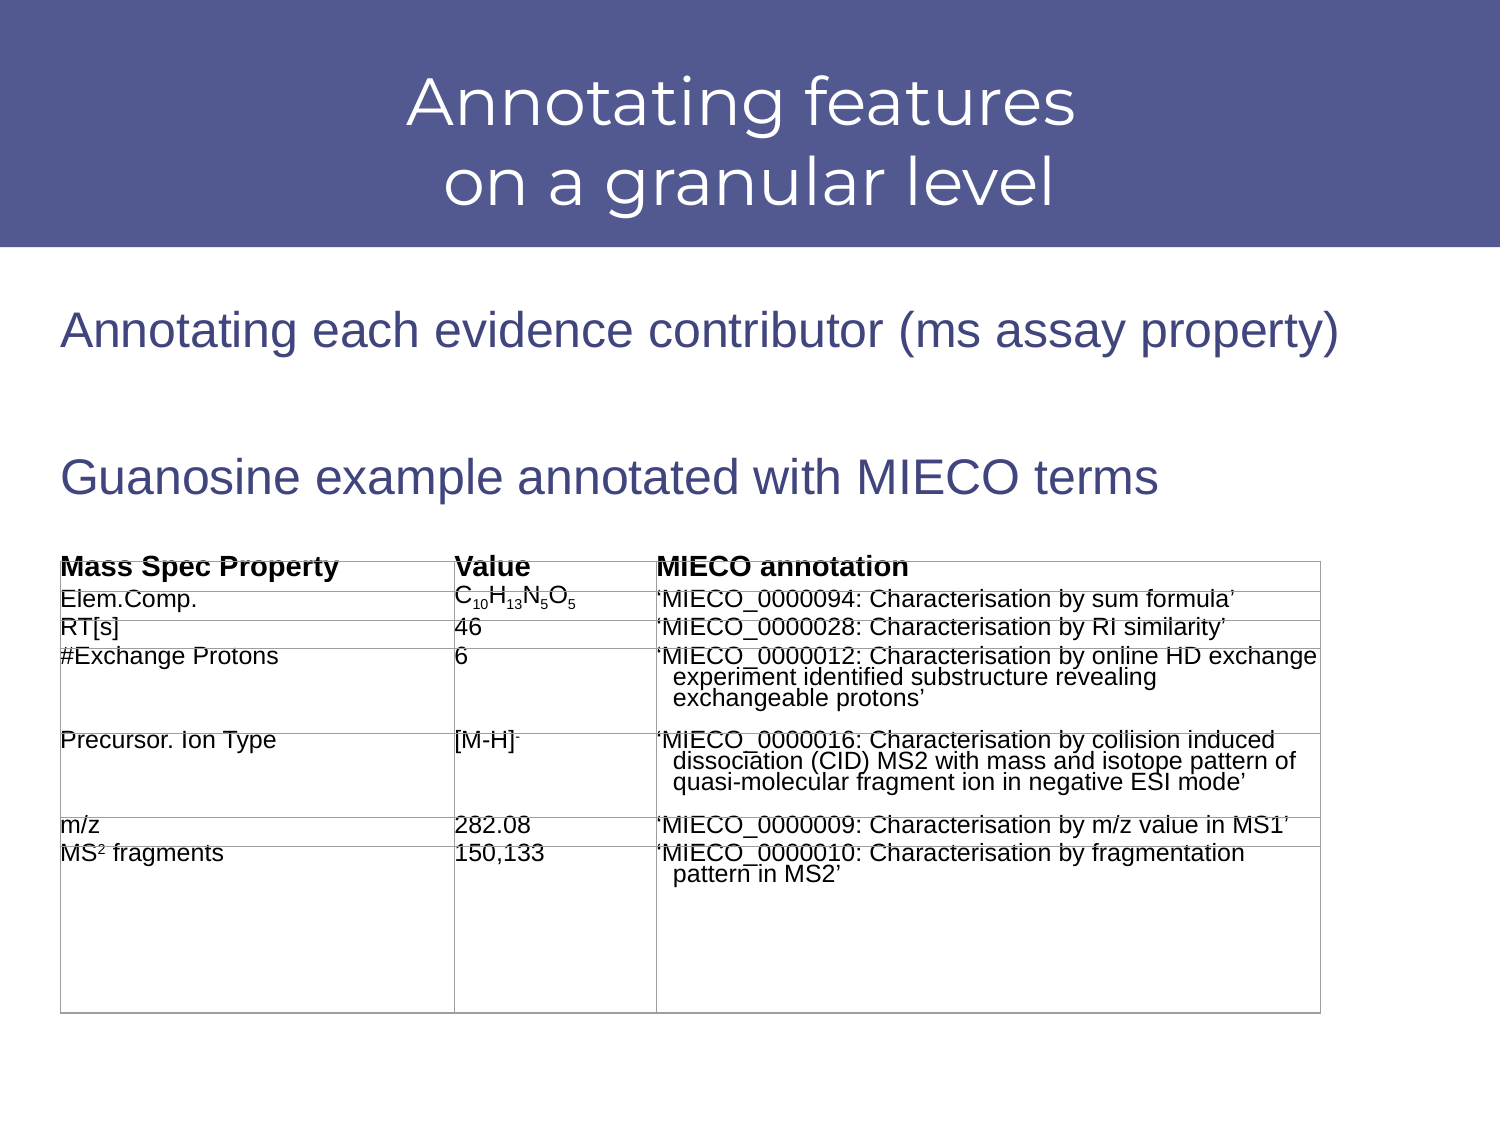

# Annotating features on a granular level
Annotating each evidence contributor (ms assay property)

Guanosine example annotated with MIECO terms
| Mass Spec Property | Value | MIECO annotation |
| --- | --- | --- |
| Elem.Comp. | C10H13N5O5 | ‘MIECO\_0000094: Characterisation by sum formula’ |
| RT[s] | 46 | ‘MIECO\_0000028: Characterisation by RI similarity’ |
| #Exchange Protons | 6 | ‘MIECO\_0000012: Characterisation by online HD exchange experiment identified substructure revealing exchangeable protons’ |
| Precursor. Ion Type | [M-H]- | ‘MIECO\_0000016: Characterisation by collision induced dissociation (CID) MS2 with mass and isotope pattern of quasi-molecular fragment ion in negative ESI mode’ |
| m/z | 282.08 | ‘MIECO\_0000009: Characterisation by m/z value in MS1’ |
| MS2 fragments | 150,133 | ‘MIECO\_0000010: Characterisation by fragmentation pattern in MS2’ |